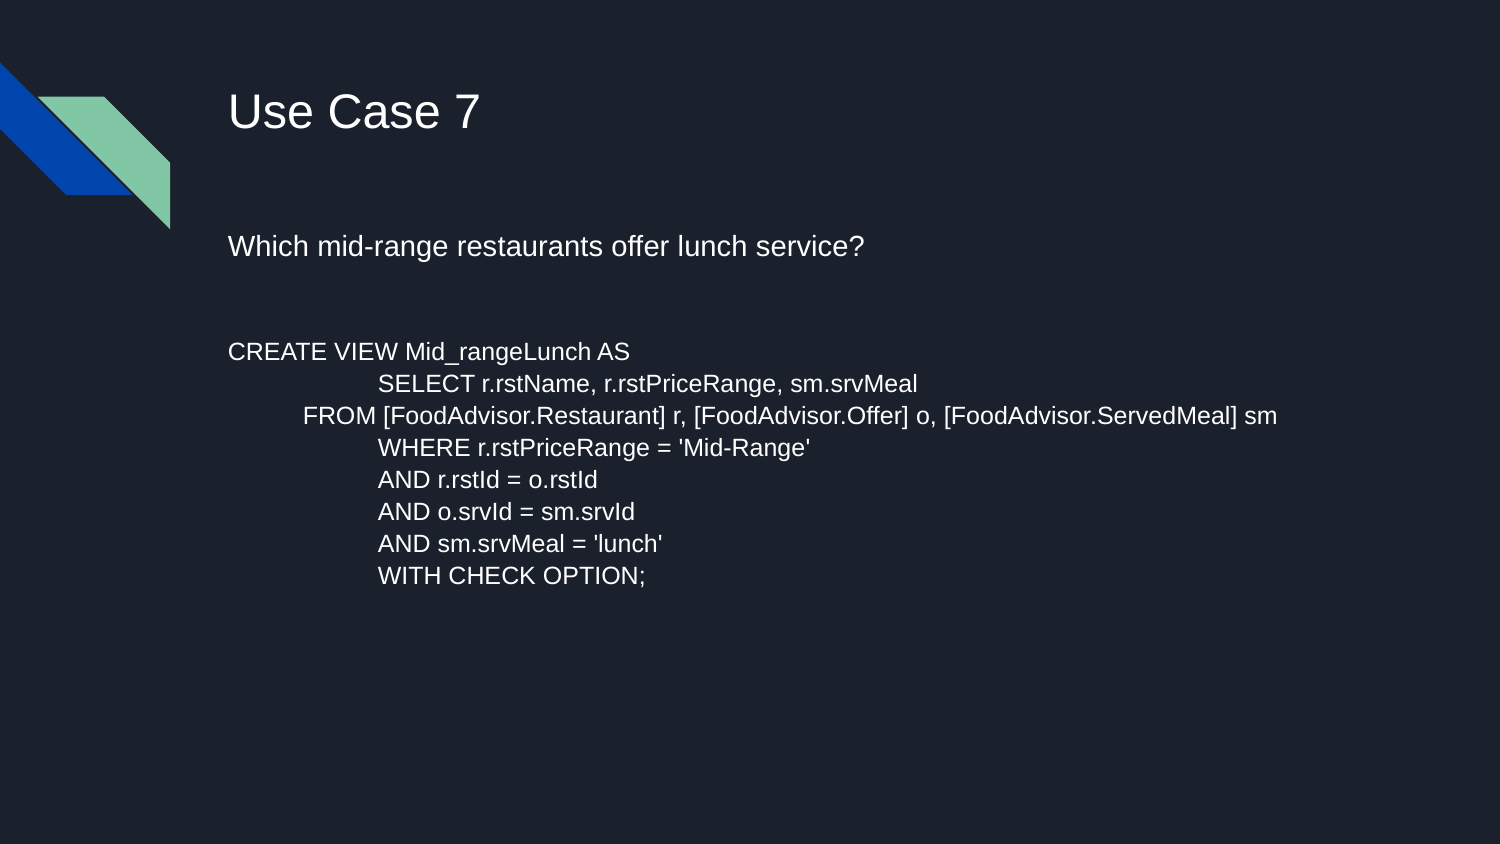

# Use Case 7

Which mid-range restaurants offer lunch service?

CREATE VIEW Mid_rangeLunch AS
	SELECT r.rstName, r.rstPriceRange, sm.srvMeal
FROM [FoodAdvisor.Restaurant] r, [FoodAdvisor.Offer] o, [FoodAdvisor.ServedMeal] sm
	WHERE r.rstPriceRange = 'Mid-Range'
	AND r.rstId = o.rstId
	AND o.srvId = sm.srvId
	AND sm.srvMeal = 'lunch'
	WITH CHECK OPTION;